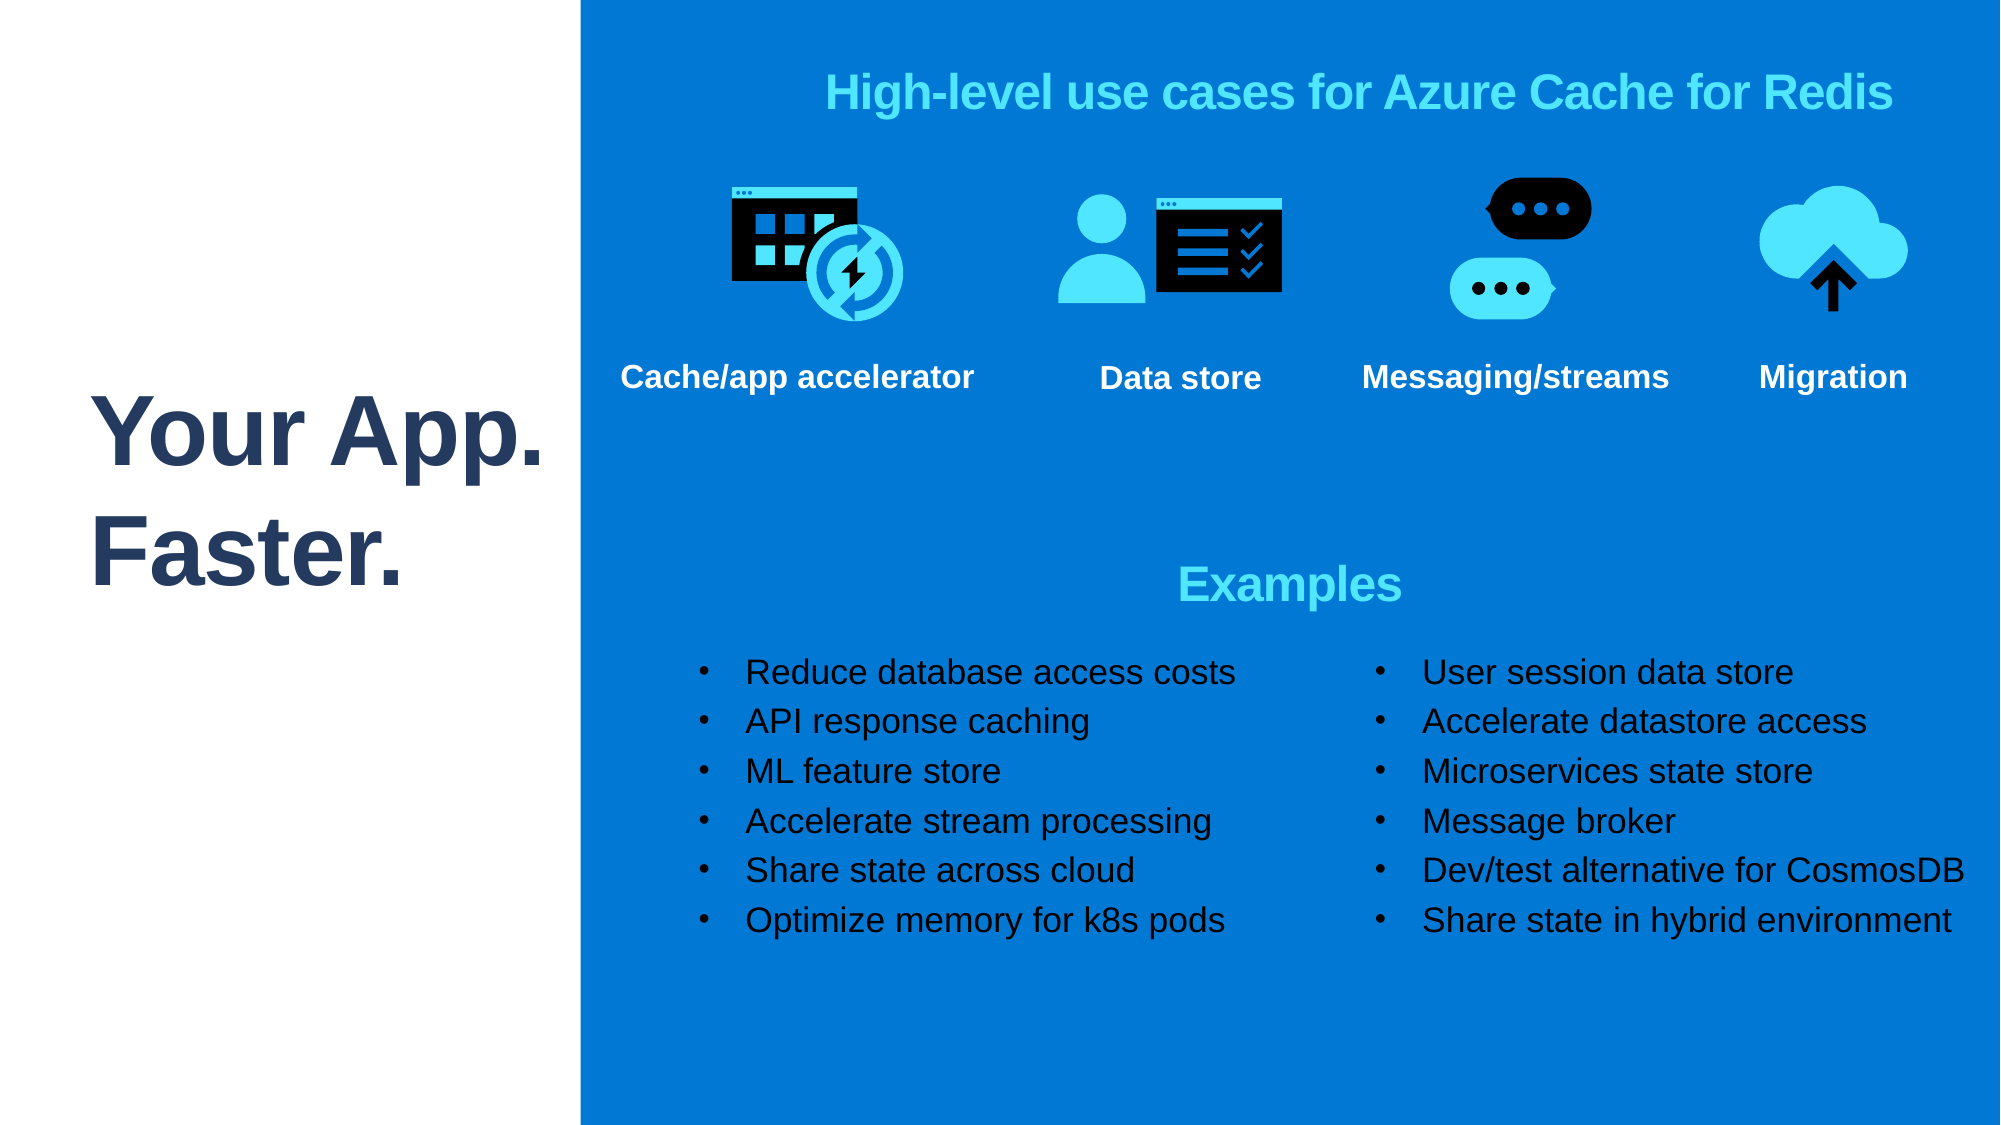

High-level use cases for Azure Cache for Redis

Cache/app accelerator
Messaging/streams
Migration
Data store
# Your App. Faster.
Examples
Reduce database access costs
API response caching
ML feature store
Accelerate stream processing
Share state across cloud
Optimize memory for k8s pods
User session data store
Accelerate datastore access
Microservices state store
Message broker
Dev/test alternative for CosmosDB
Share state in hybrid environment